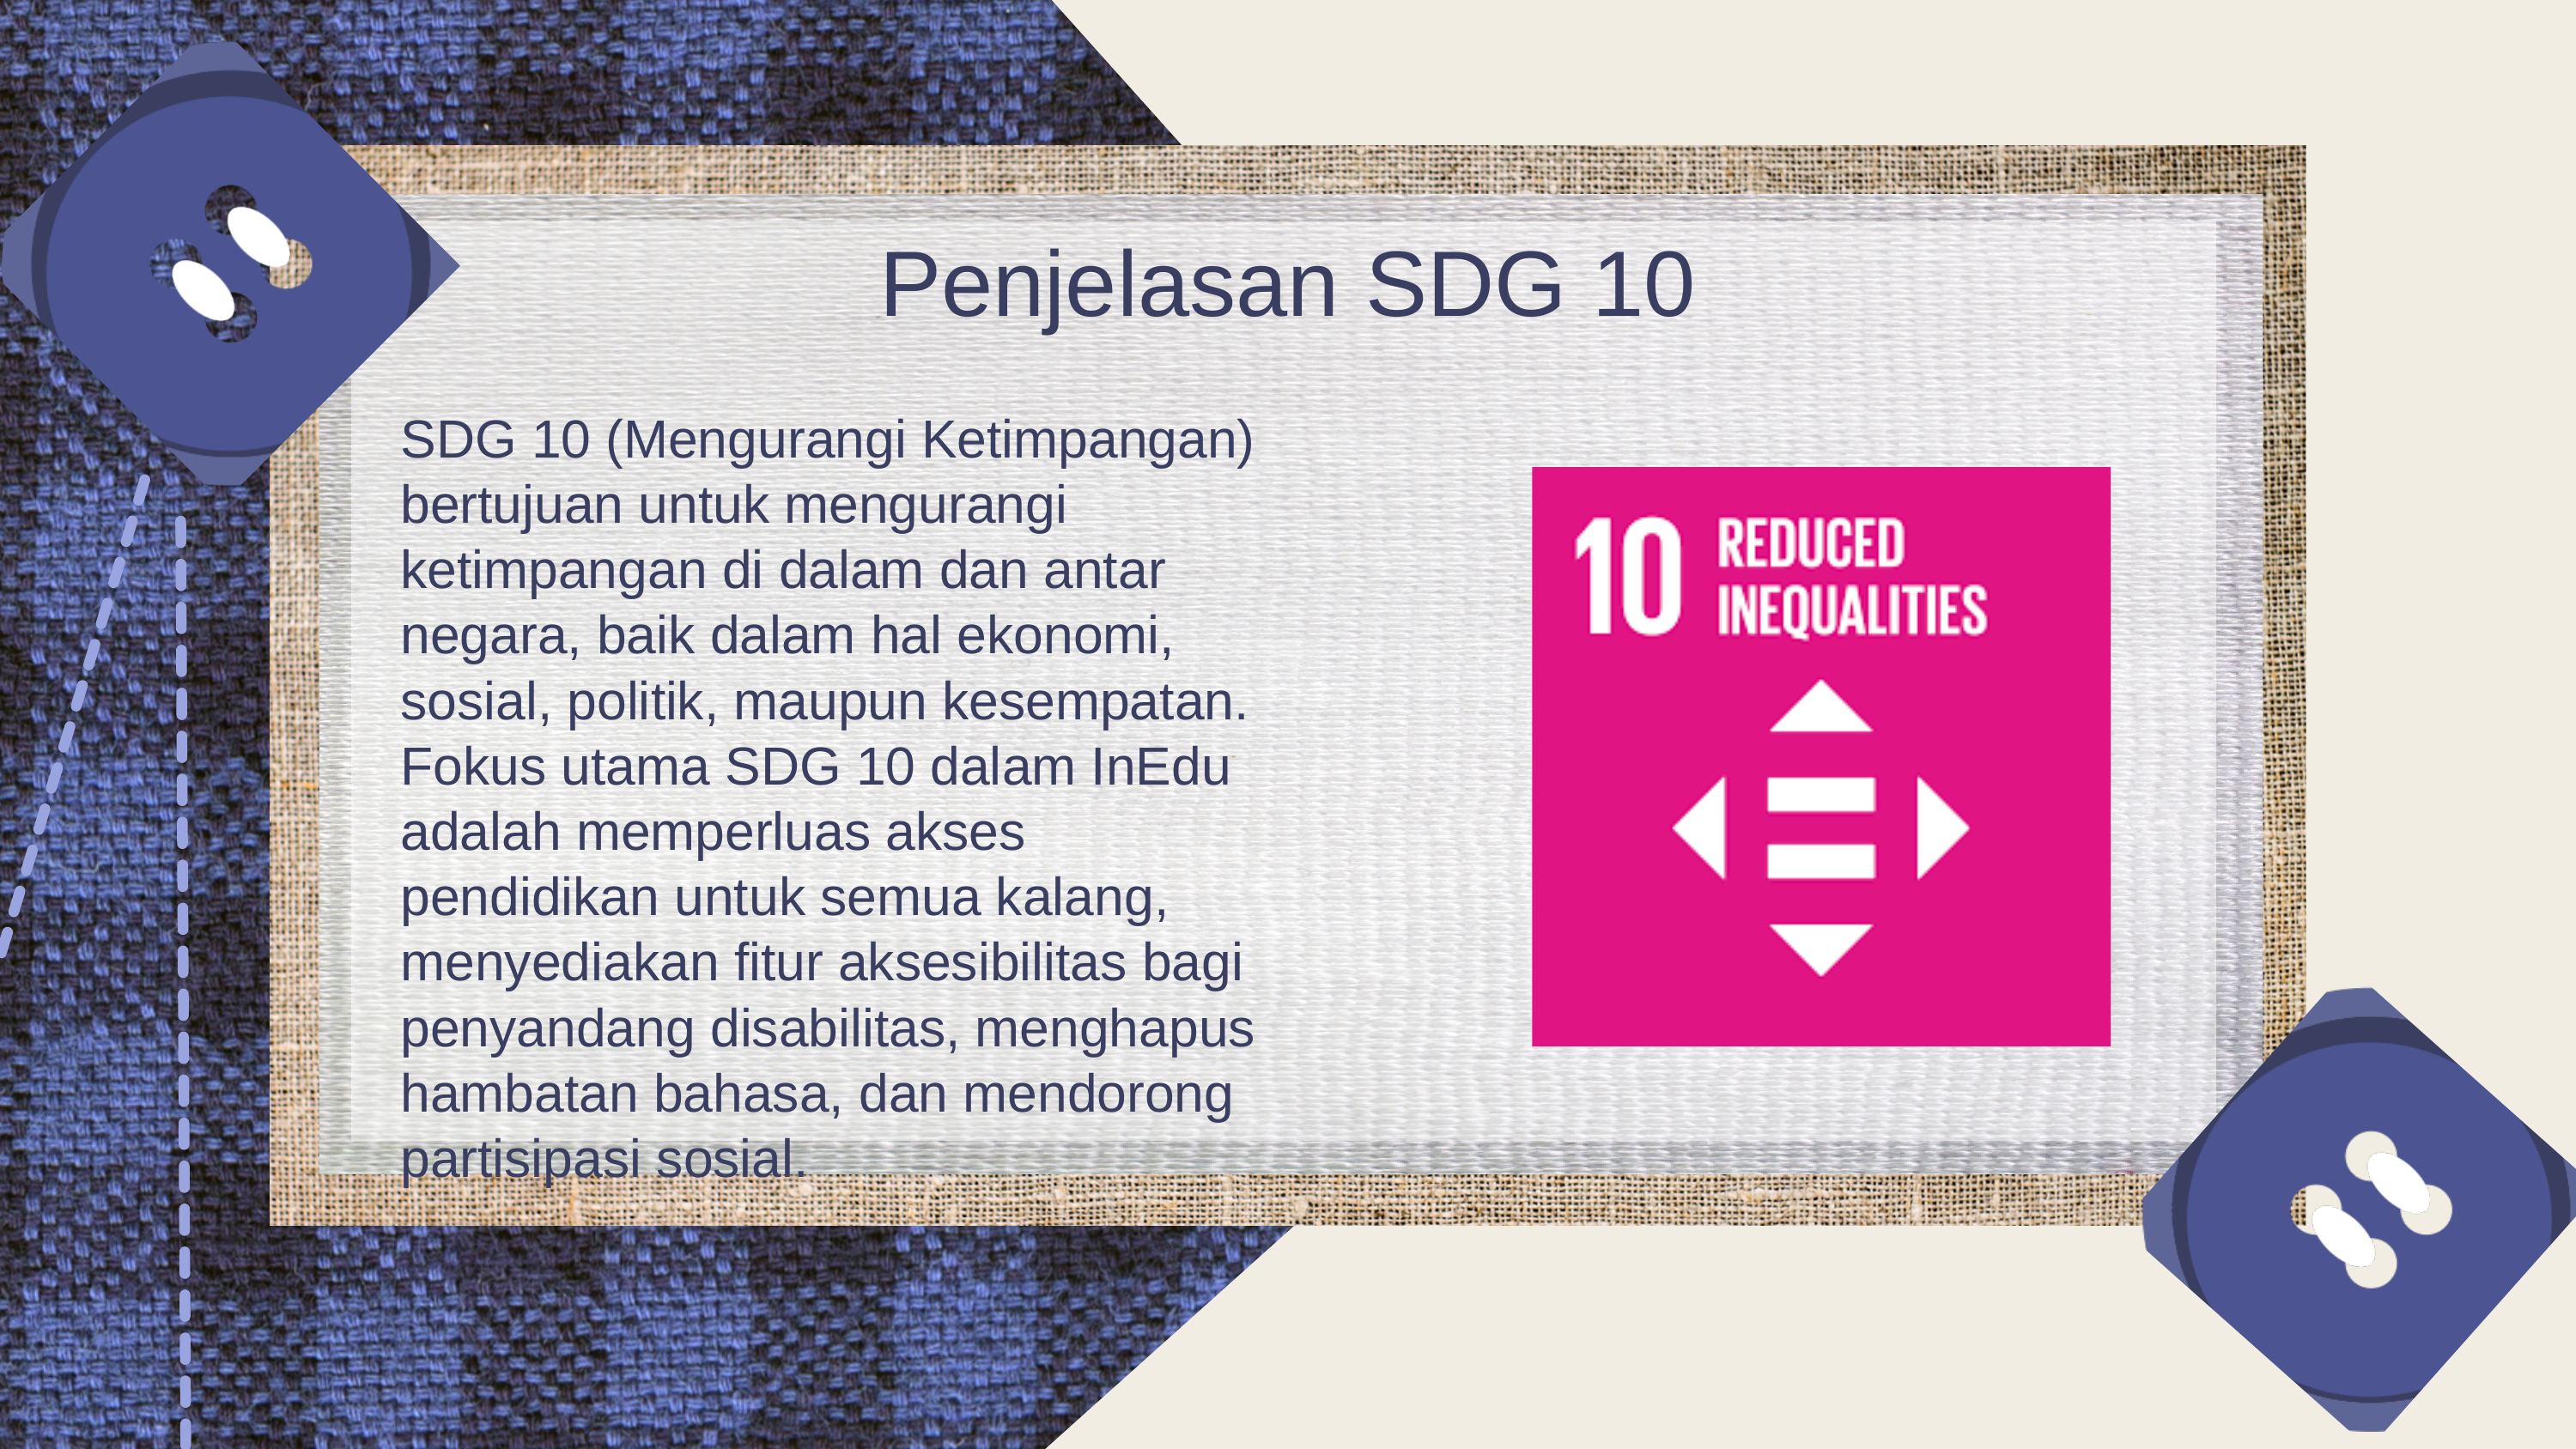

Penjelasan SDG 10
SDG 10 (Mengurangi Ketimpangan) bertujuan untuk mengurangi ketimpangan di dalam dan antar negara, baik dalam hal ekonomi, sosial, politik, maupun kesempatan. Fokus utama SDG 10 dalam InEdu adalah memperluas akses pendidikan untuk semua kalang, menyediakan fitur aksesibilitas bagi penyandang disabilitas, menghapus hambatan bahasa, dan mendorong partisipasi sosial.